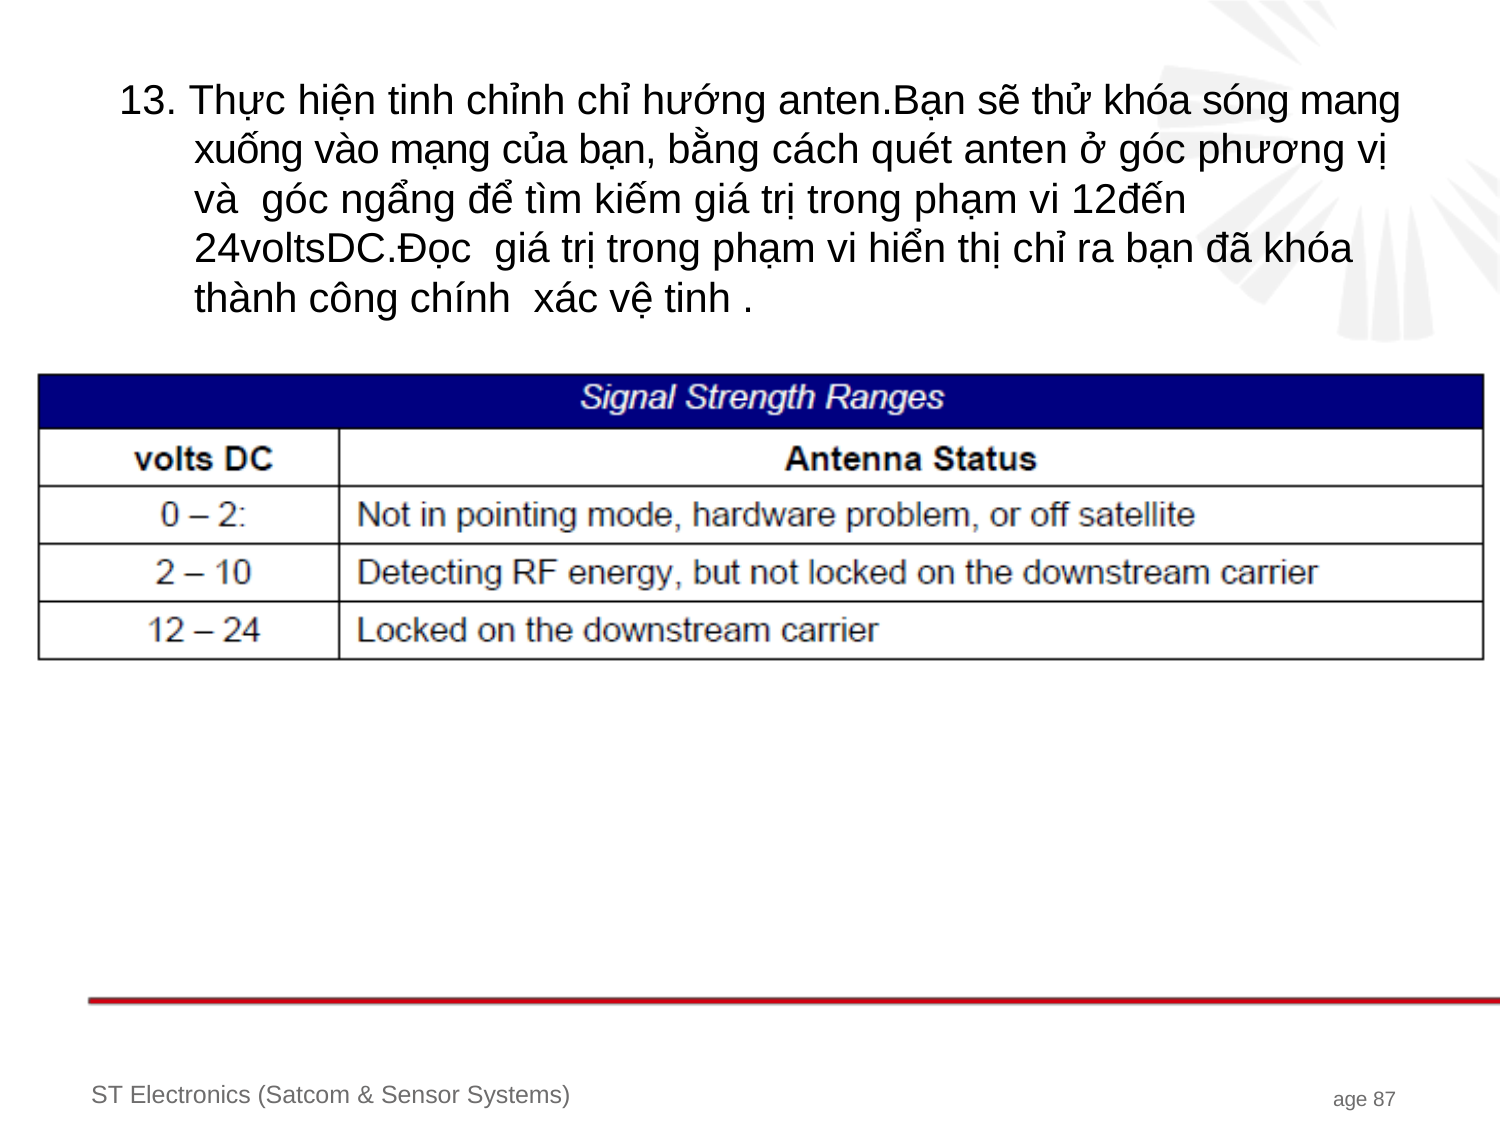

# 13. Thực hiện tinh chỉnh chỉ hướng anten.Bạn sẽ thử khóa sóng mang  xuống vào mạng của bạn, bằng cách quét anten ở góc phương vị và  góc ngẩng để tìm kiếm giá trị trong phạm vi 12đến 24voltsDC.Đọc  giá trị trong phạm vi hiển thị chỉ ra bạn đã khóa thành công chính  xác vệ tinh .

ST Electronics (Satcom & Sensor Systems)
age 87